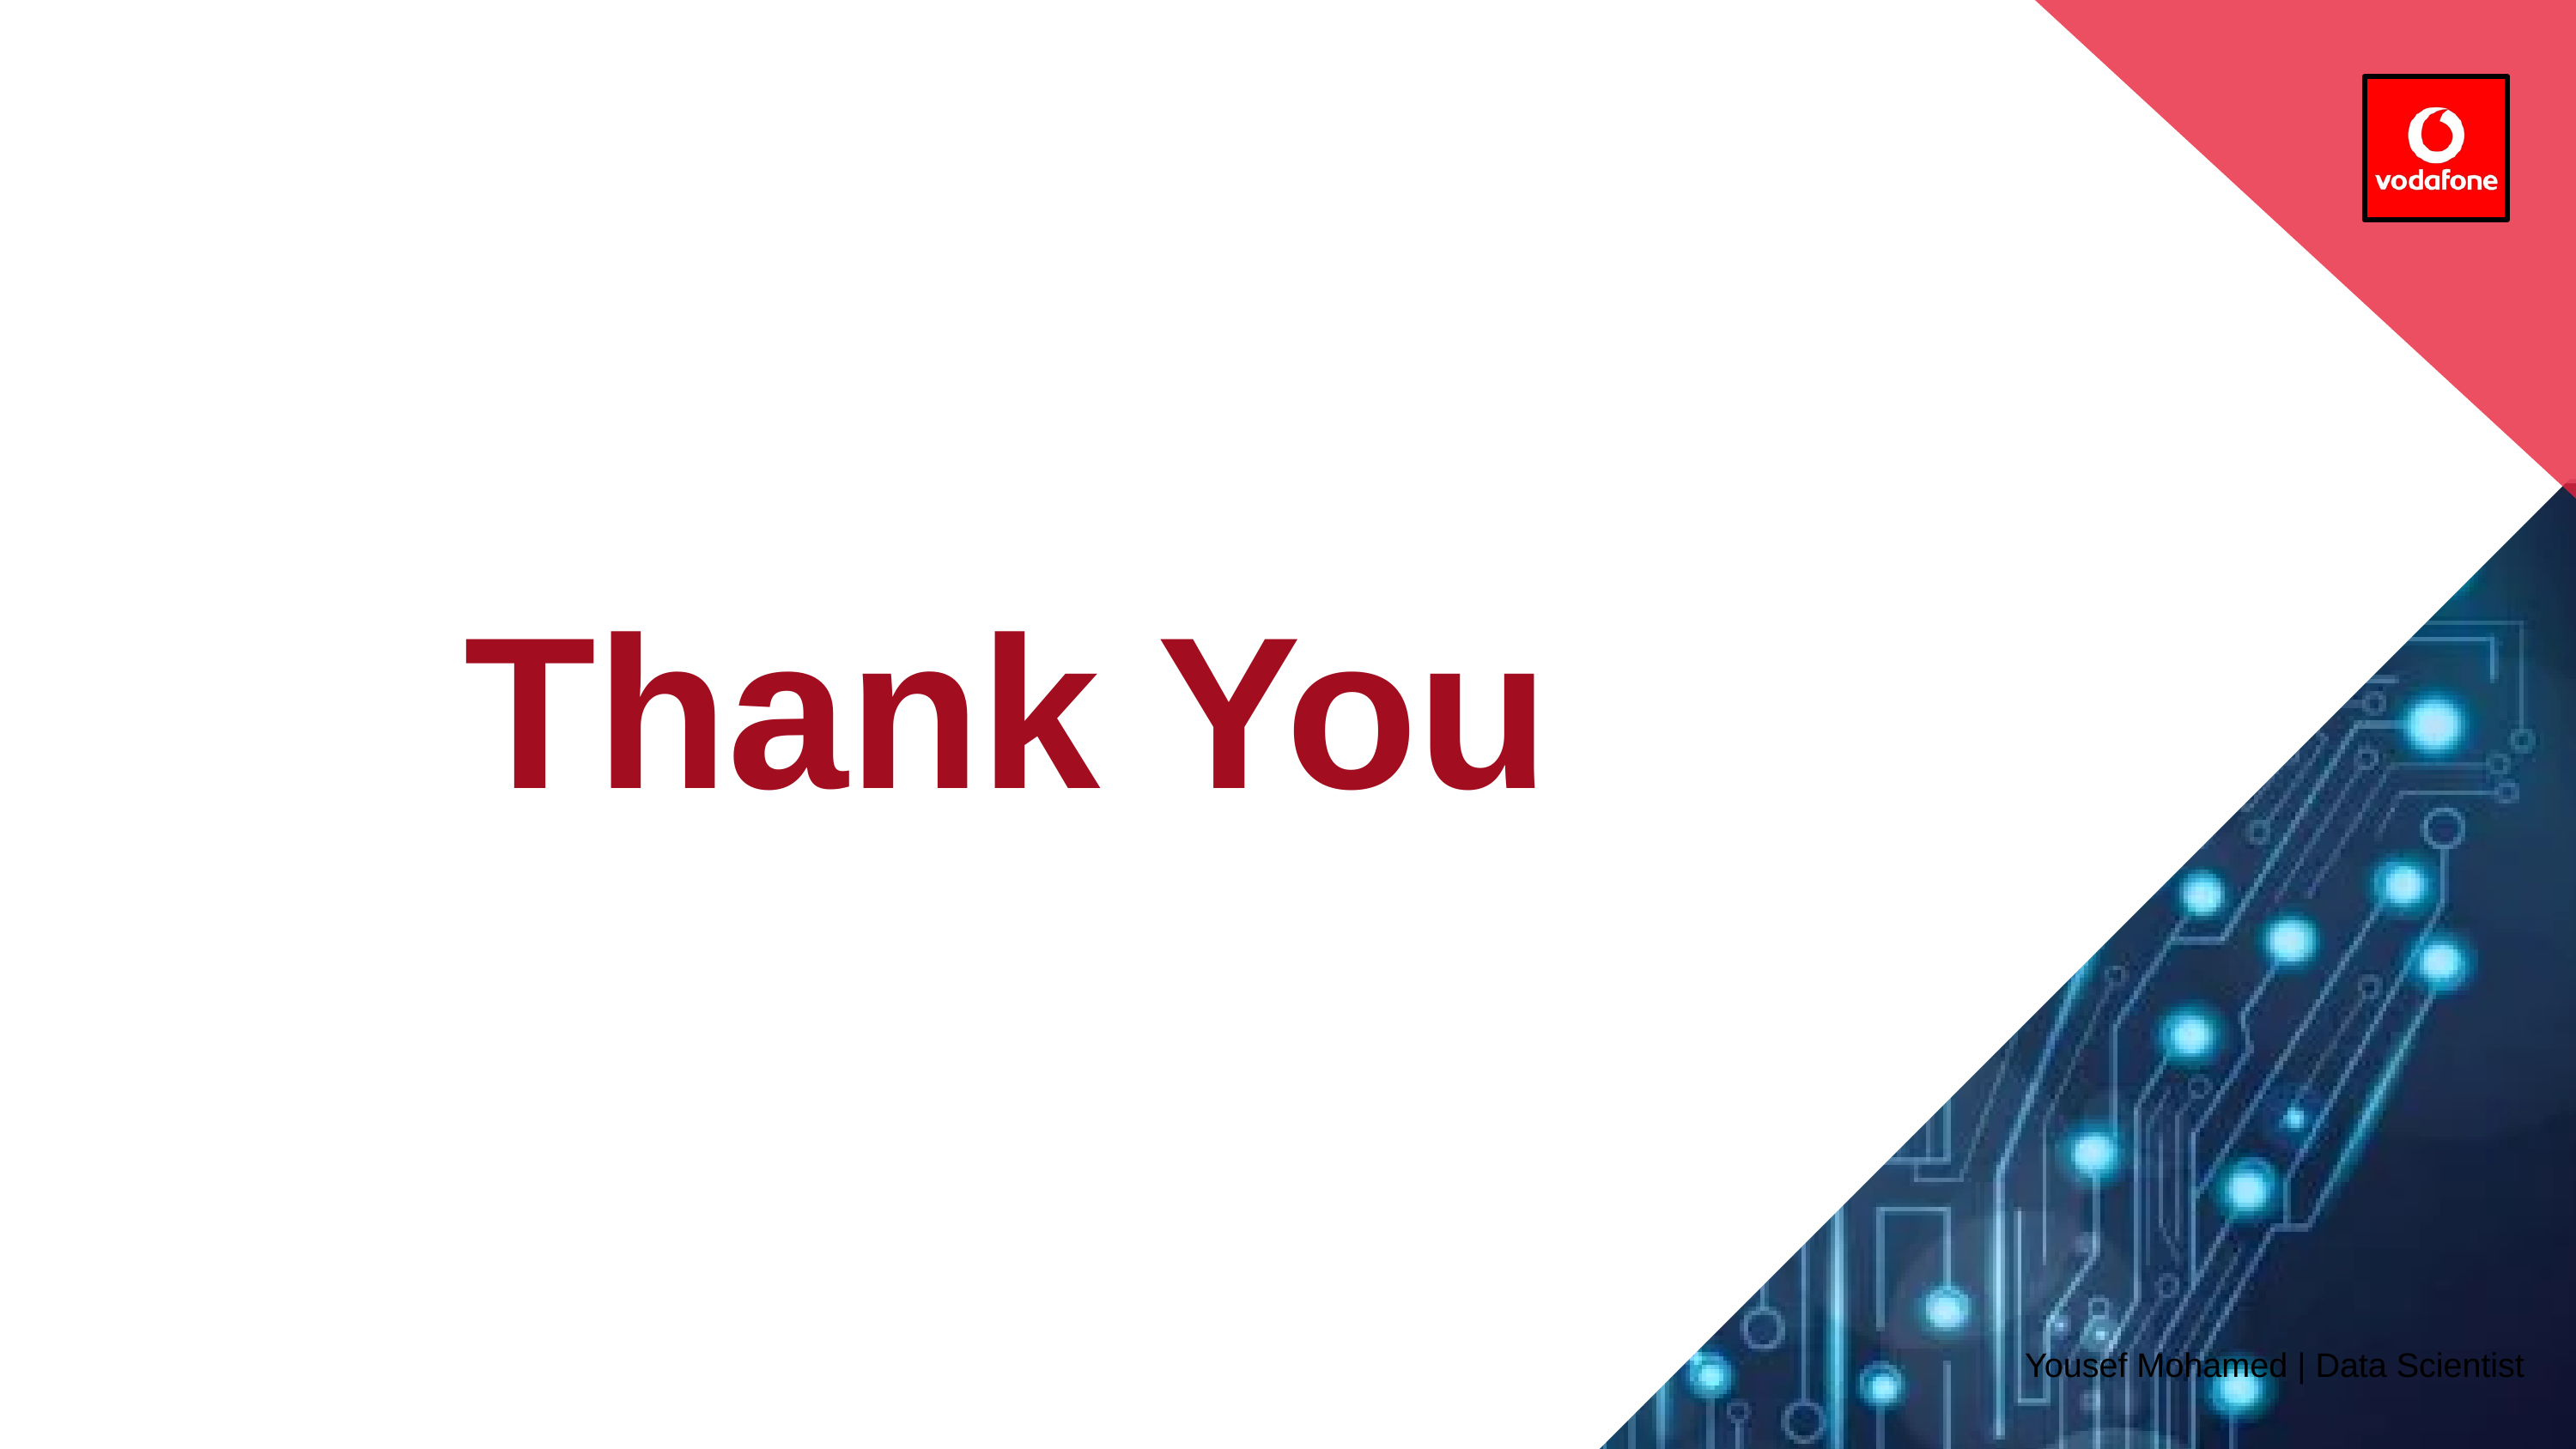

Thank You
Yousef Mohamed | Data Scientist